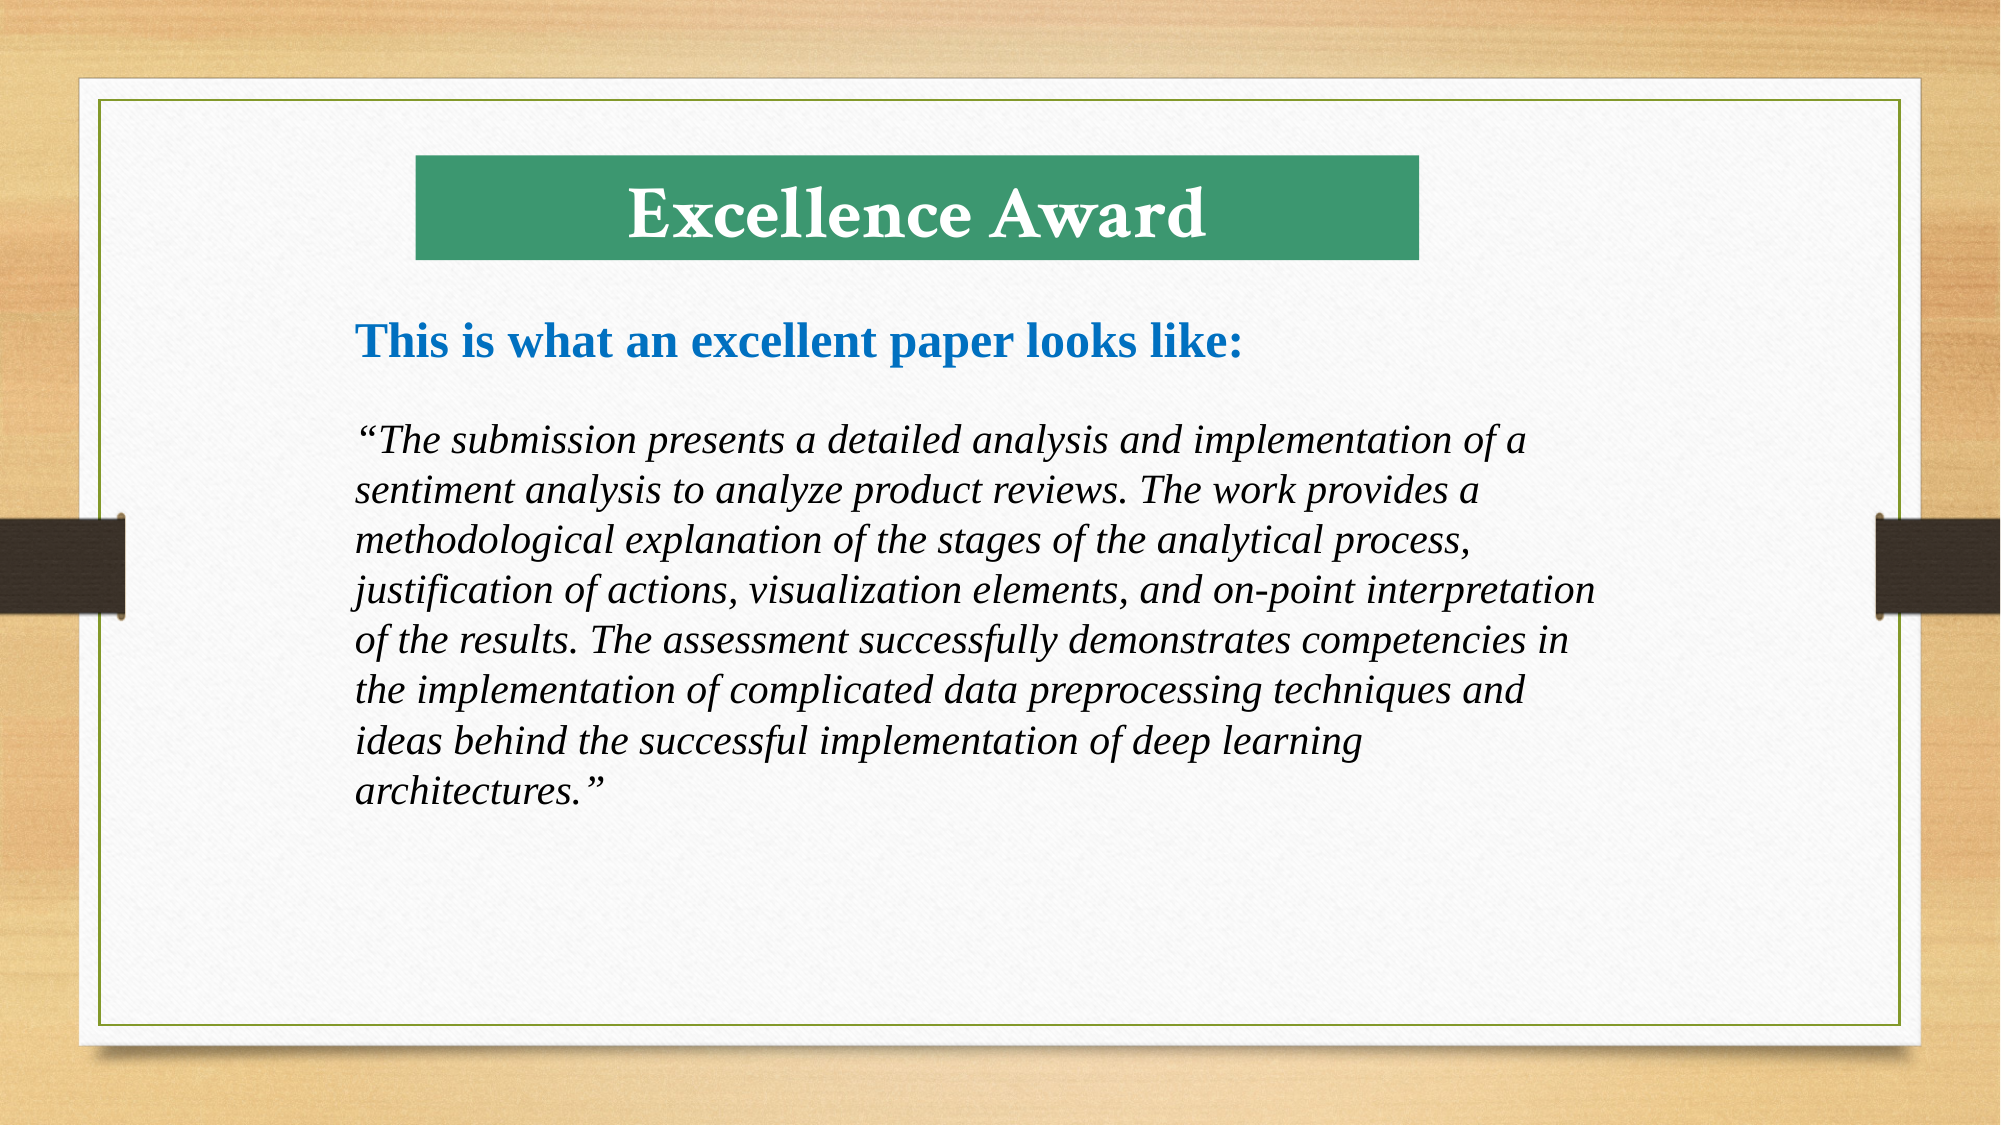

Excellence Award
This is what an excellent paper looks like:

“The submission presents a detailed analysis and implementation of a sentiment analysis to analyze product reviews. The work provides a methodological explanation of the stages of the analytical process, justification of actions, visualization elements, and on-point interpretation of the results. The assessment successfully demonstrates competencies in the implementation of complicated data preprocessing techniques and ideas behind the successful implementation of deep learning architectures.”